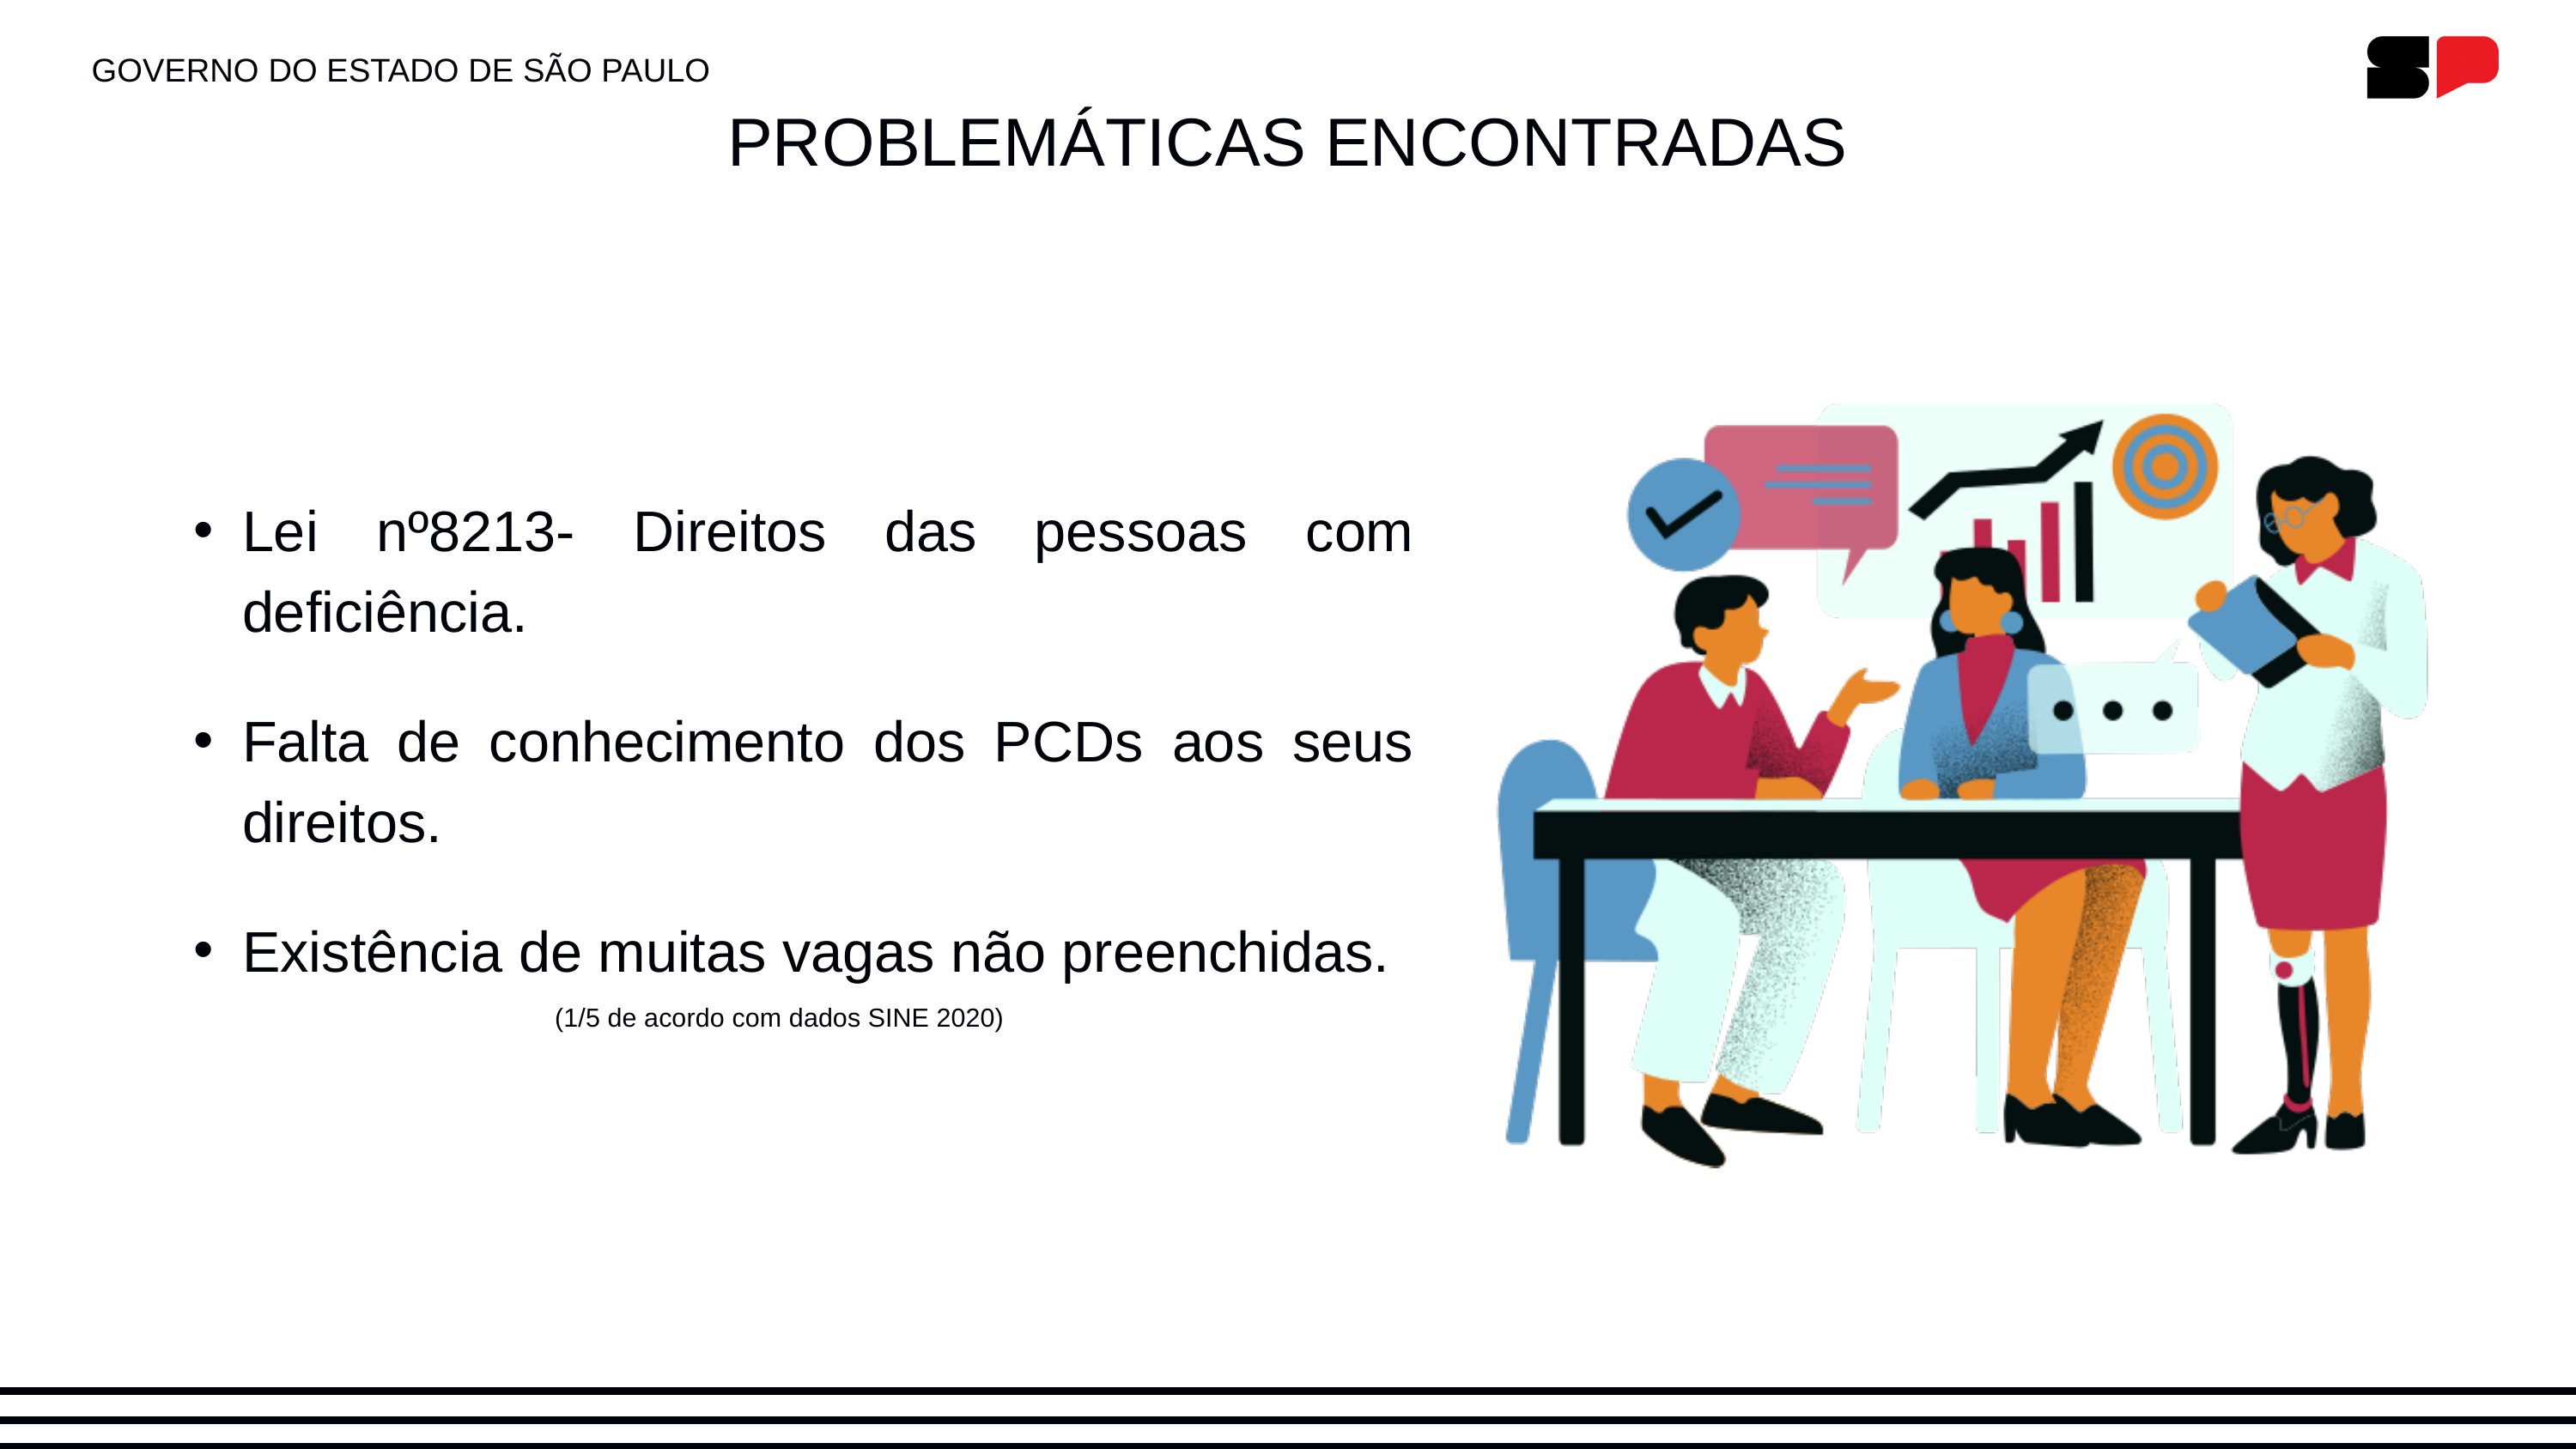

GOVERNO DO ESTADO DE SÃO PAULO
PROBLEMÁTICAS ENCONTRADAS

Lei nº8213- Direitos das pessoas com deficiência.
Falta de conhecimento dos PCDs aos seus direitos.
Existência de muitas vagas não preenchidas.
(1/5 de acordo com dados SINE 2020)